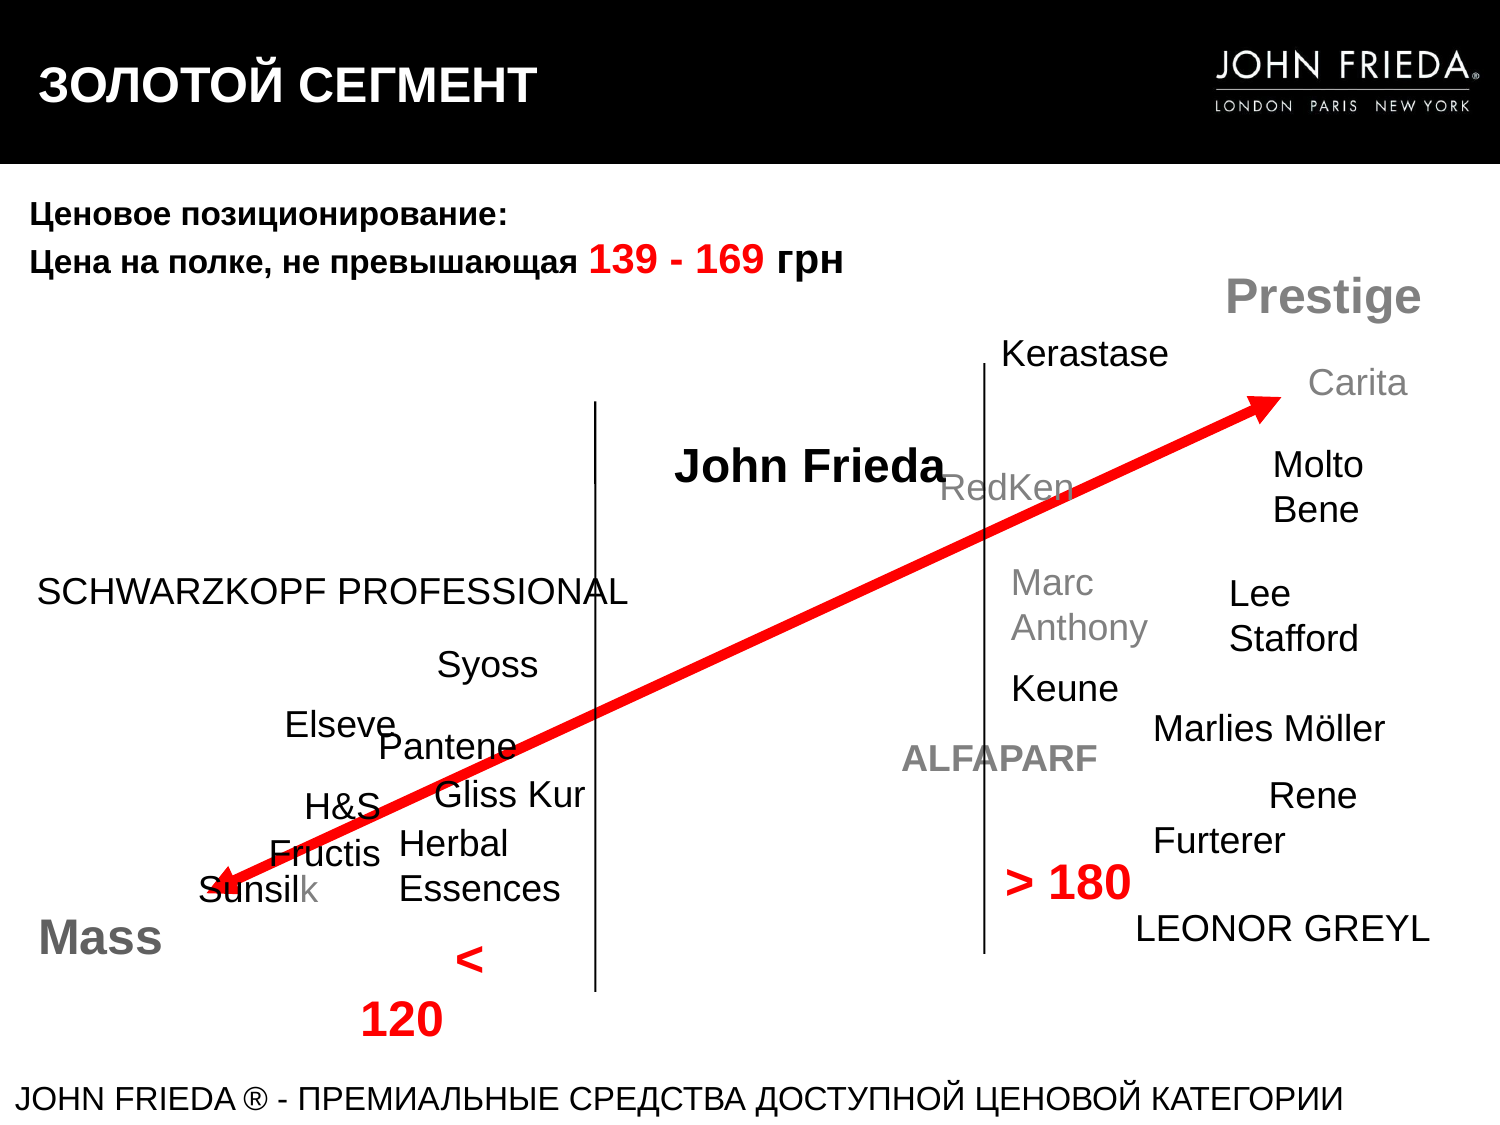

ЗОЛОТОЙ СЕГМЕНТ
РЫНКА СРЕДСТВ ПО УХОДУ ЗА ВОЛОСАМИ
Ценовое позиционирование:
Цена на полке, не превышающая 139 - 169 грн

Prestige
Kerastase
Carita

Clinique
   John Frieda
Molto Bene
    RedKen
Marc Anthony
SCHWARZKOPF PROFESSIONAL
Lee Stafford
Syoss
Keune
Elseve
Marlies Möller
Pantene
ALFAPARF
Gliss Kur
           Rene Furterer
H&S
Herbal Essences
Fructis
> 180
Sunsilk
Mass
LEONOR GREYL
         < 120
JOHN FRIEDA ® - ПРЕМИАЛЬНЫЕ СРЕДСТВА ДОСТУПНОЙ ЦЕНОВОЙ КАТЕГОРИИ